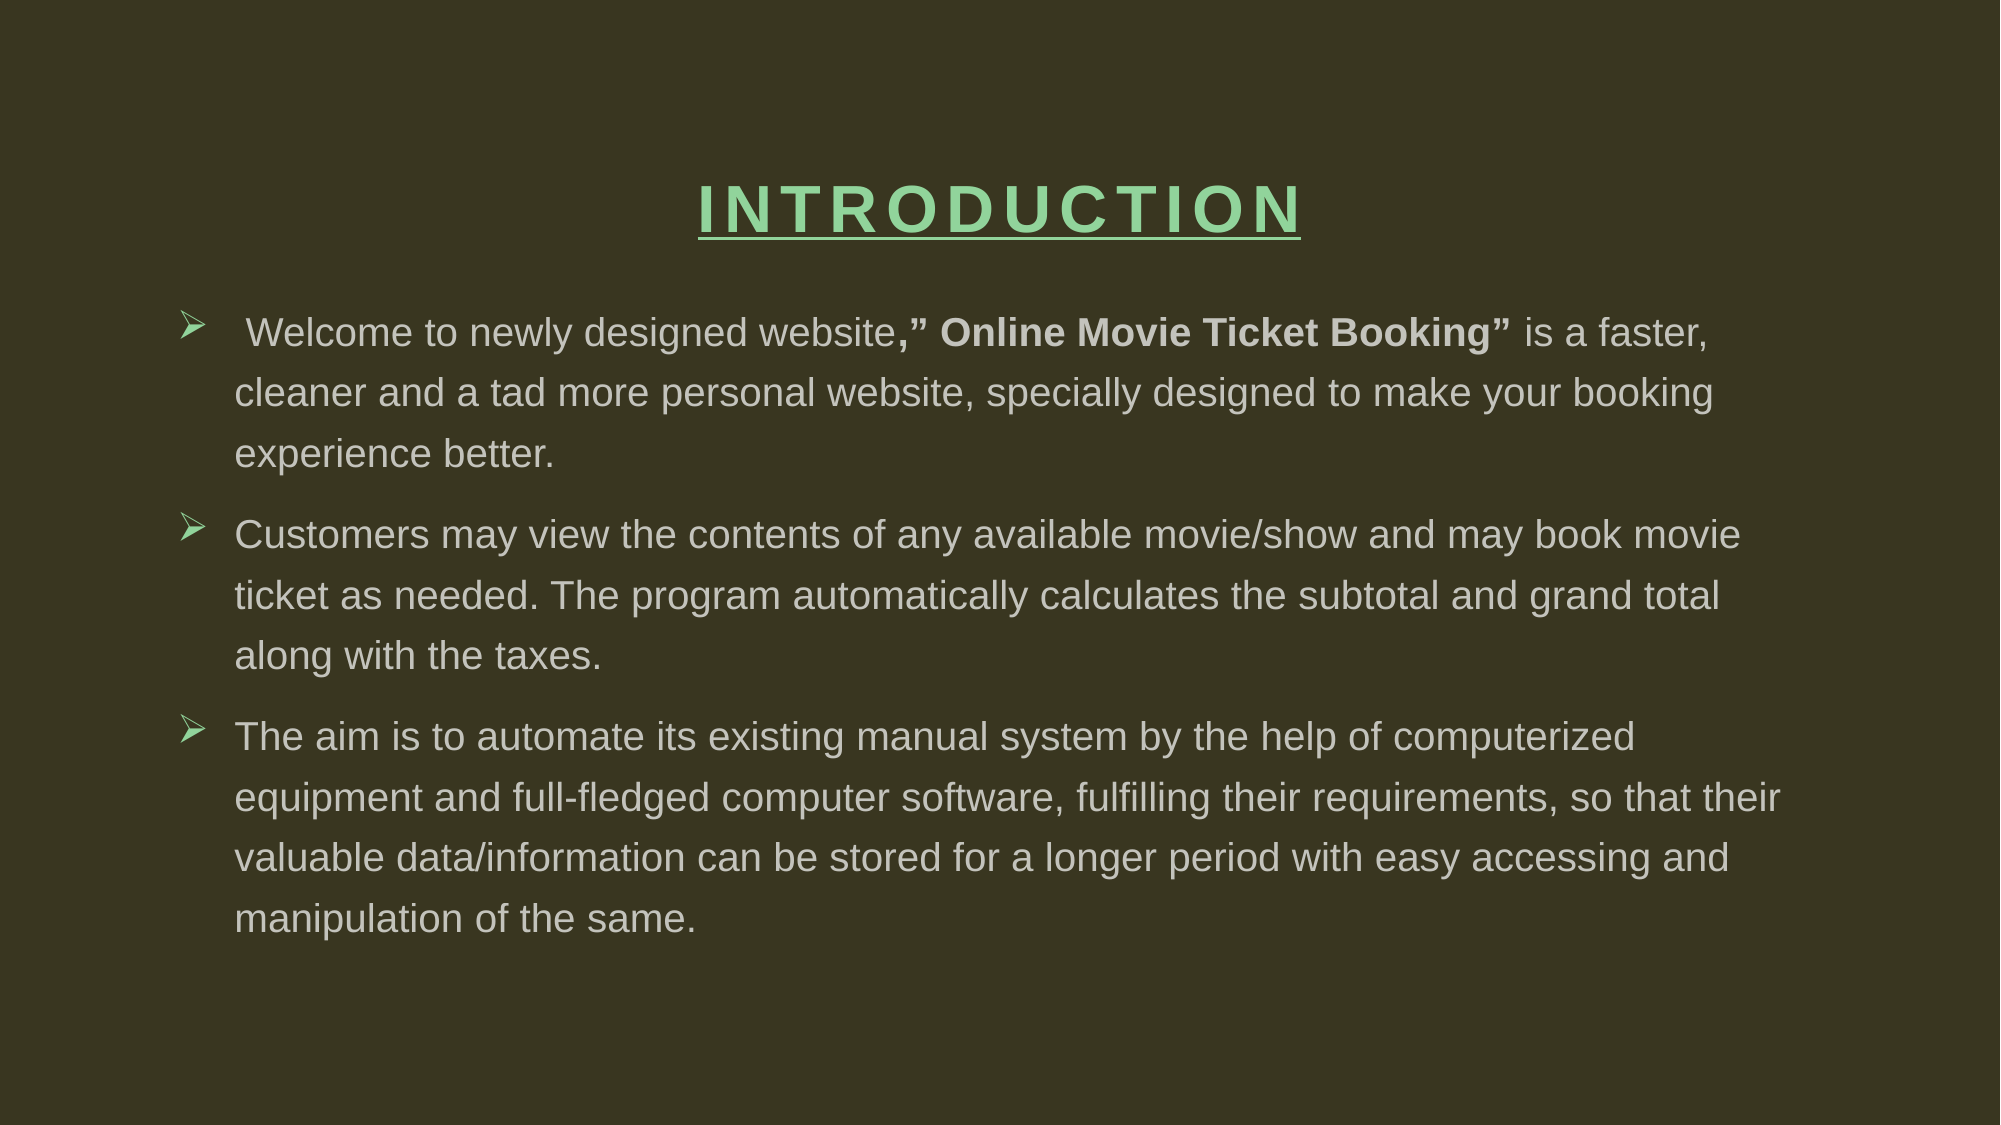

# INTRODUCTION
 Welcome to newly designed website,” Online Movie Ticket Booking” is a faster, cleaner and a tad more personal website, specially designed to make your booking experience better.
Customers may view the contents of any available movie/show and may book movie ticket as needed. The program automatically calculates the subtotal and grand total along with the taxes.
The aim is to automate its existing manual system by the help of computerized equipment and full-fledged computer software, fulfilling their requirements, so that their valuable data/information can be stored for a longer period with easy accessing and manipulation of the same.